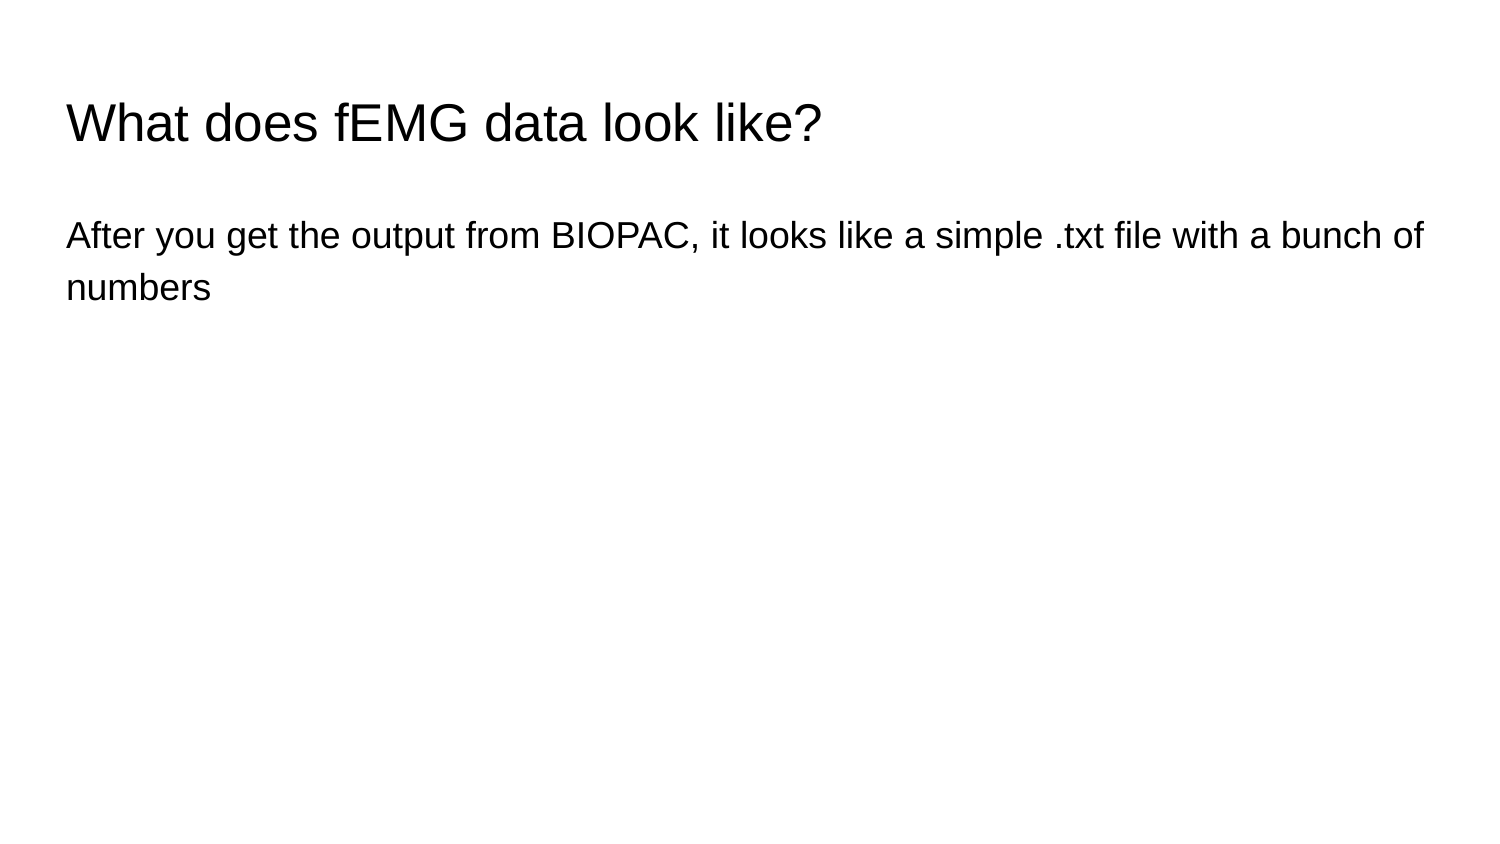

# What does fEMG data look like?
After you get the output from BIOPAC, it looks like a simple .txt file with a bunch of numbers